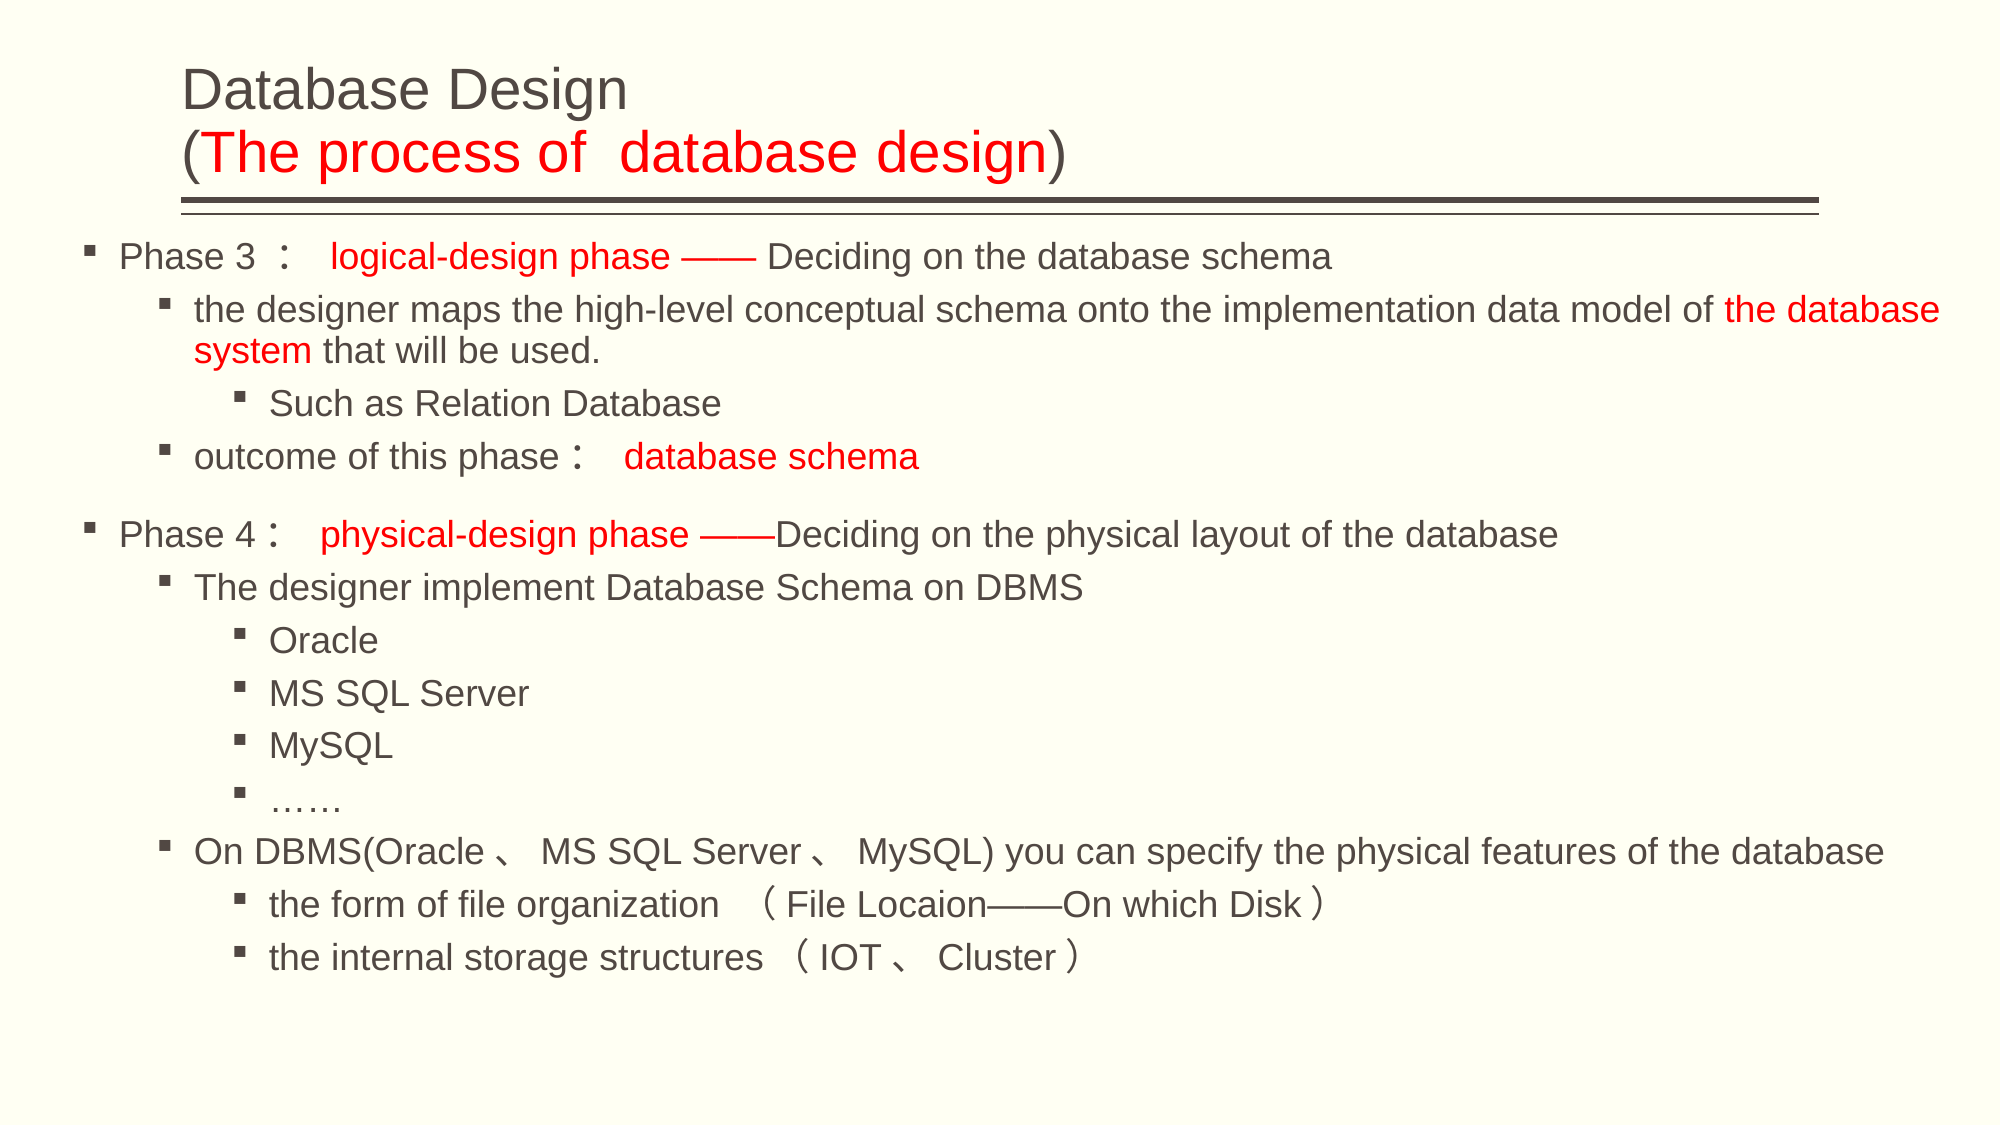

# Database Design (The process of  database design)
Phase 3 ： logical-design phase —— Deciding on the database schema
the designer maps the high-level conceptual schema onto the implementation data model of the database system that will be used.
Such as Relation Database
outcome of this phase： database schema
Phase 4： physical-design phase ——Deciding on the physical layout of the database
The designer implement Database Schema on DBMS
Oracle
MS SQL Server
MySQL
……
On DBMS(Oracle、MS SQL Server、MySQL) you can specify the physical features of the database
the form of file organization （File Locaion——On which Disk）
the internal storage structures（IOT、Cluster）